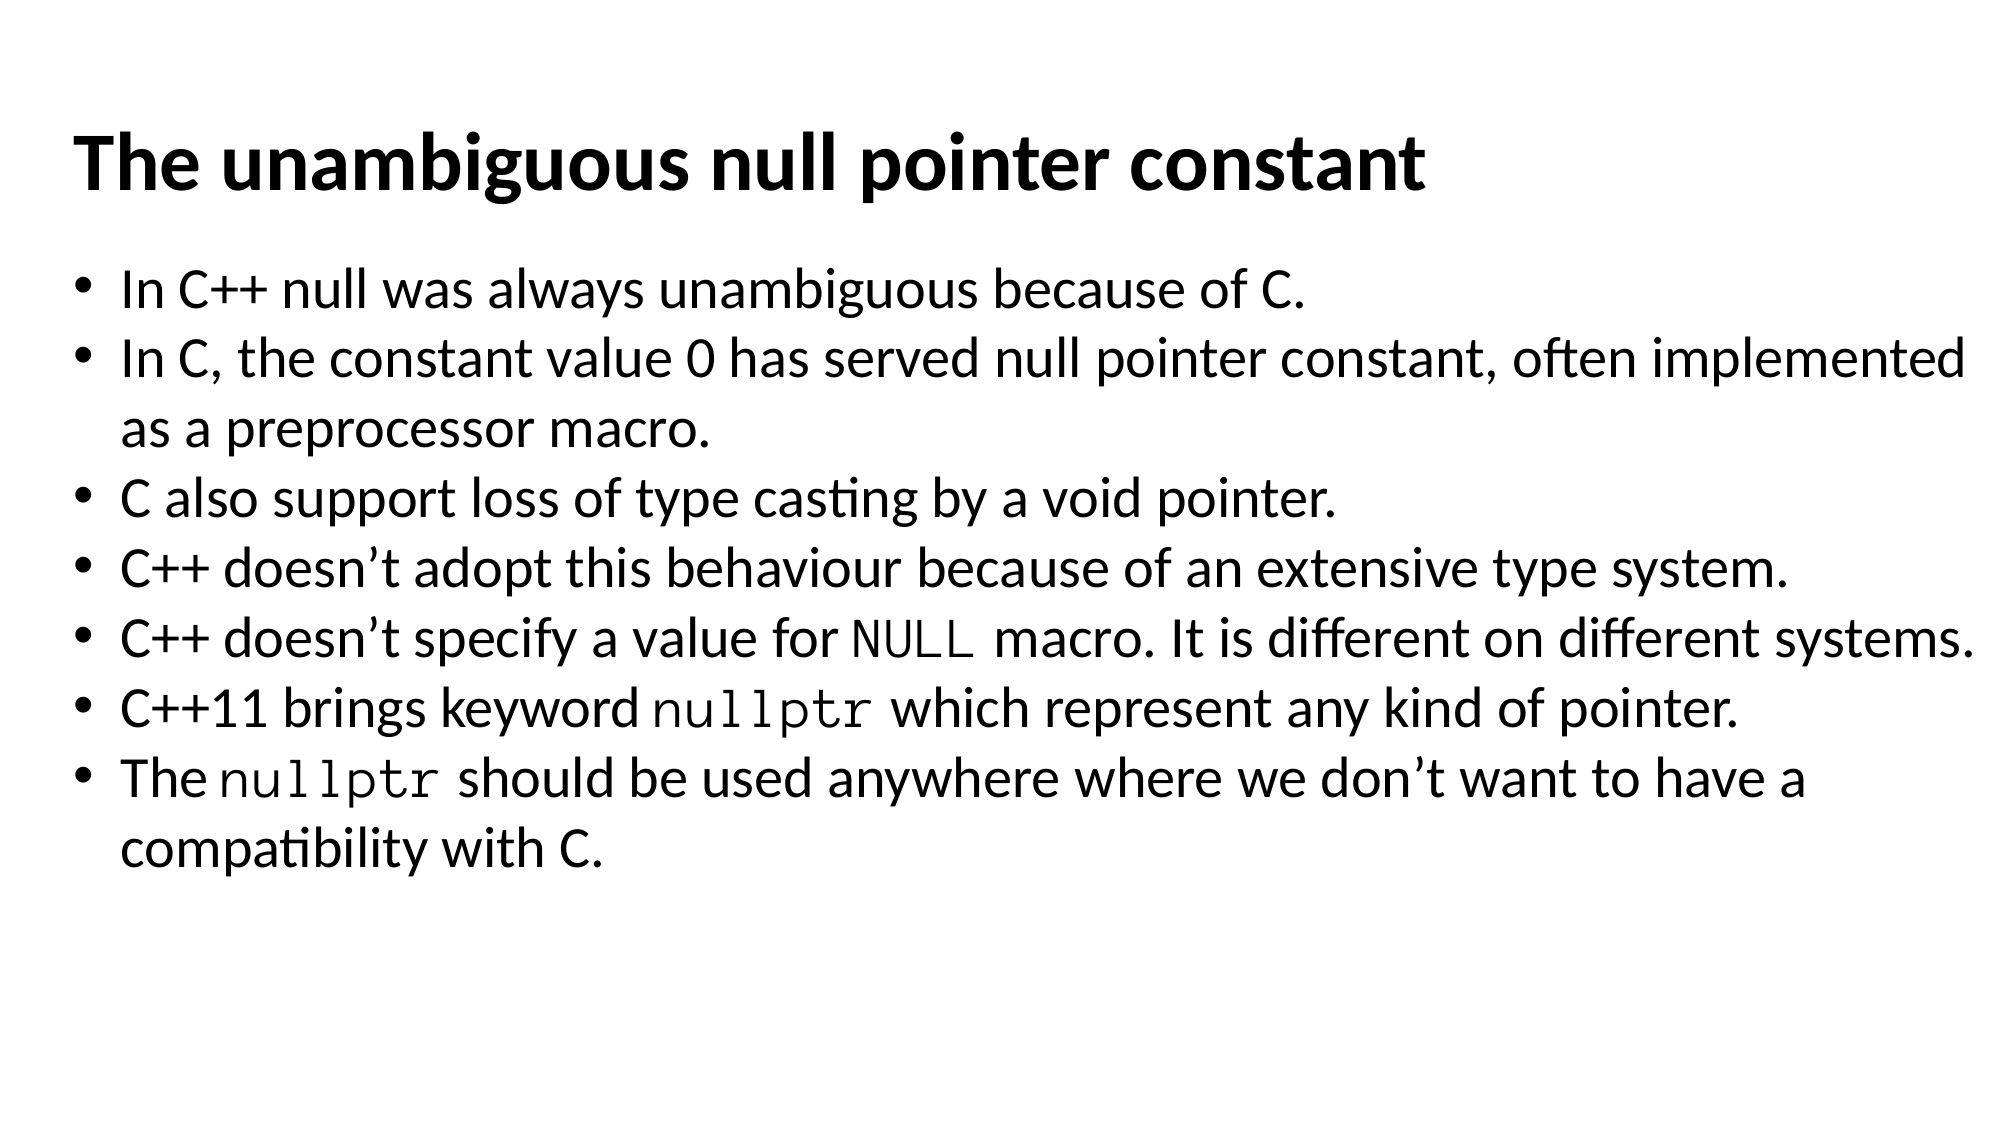

The unambiguous null pointer constant
In C++ null was always unambiguous because of C.
In C, the constant value 0 has served null pointer constant, often implemented as a preprocessor macro.
C also support loss of type casting by a void pointer.
C++ doesn’t adopt this behaviour because of an extensive type system.
C++ doesn’t specify a value for NULL macro. It is different on different systems.
C++11 brings keyword nullptr which represent any kind of pointer.
The nullptr should be used anywhere where we don’t want to have a compatibility with C.